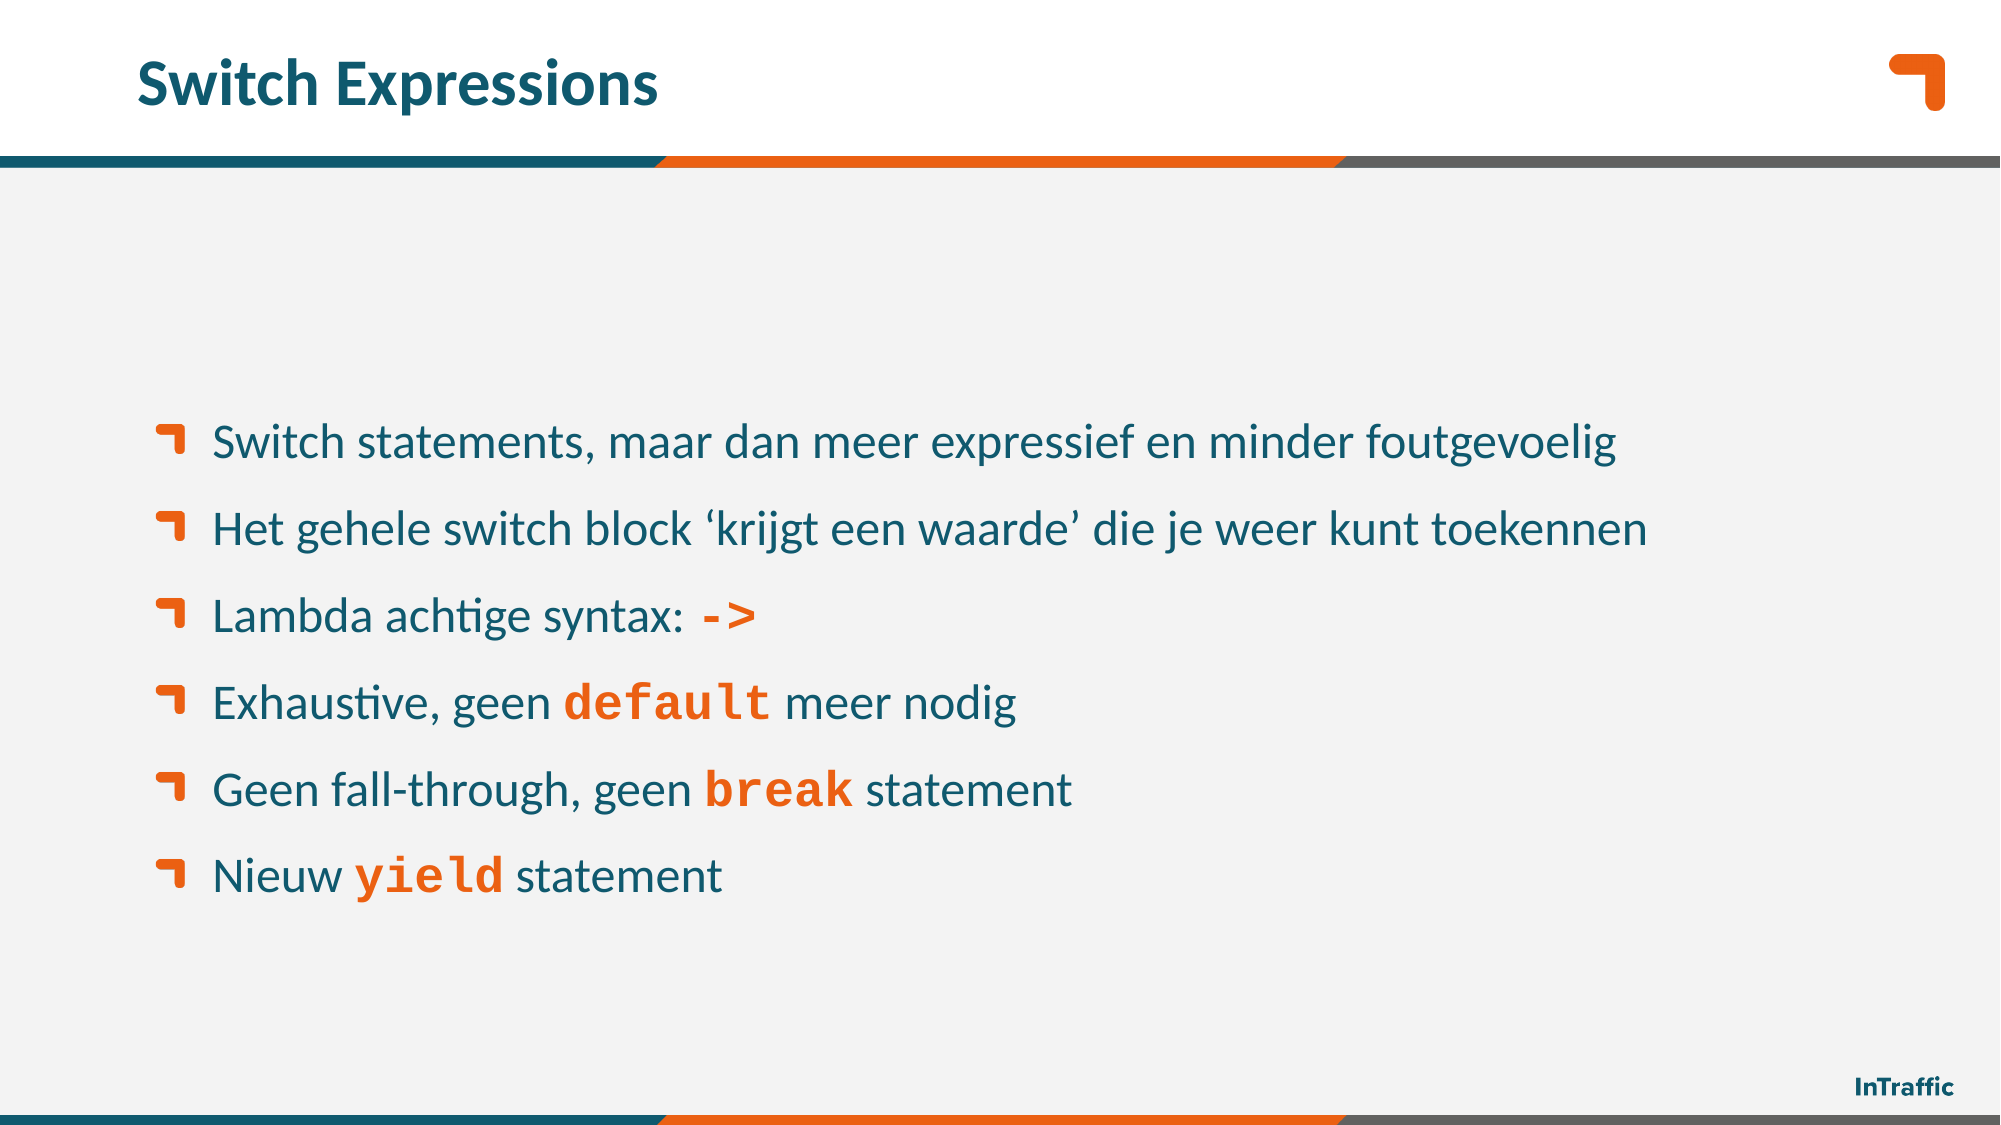

# Switch Expressions
Switch statements, maar dan meer expressief en minder foutgevoelig
Het gehele switch block ‘krijgt een waarde’ die je weer kunt toekennen
Lambda achtige syntax: ->
Exhaustive, geen default meer nodig
Geen fall-through, geen break statement
Nieuw yield statement